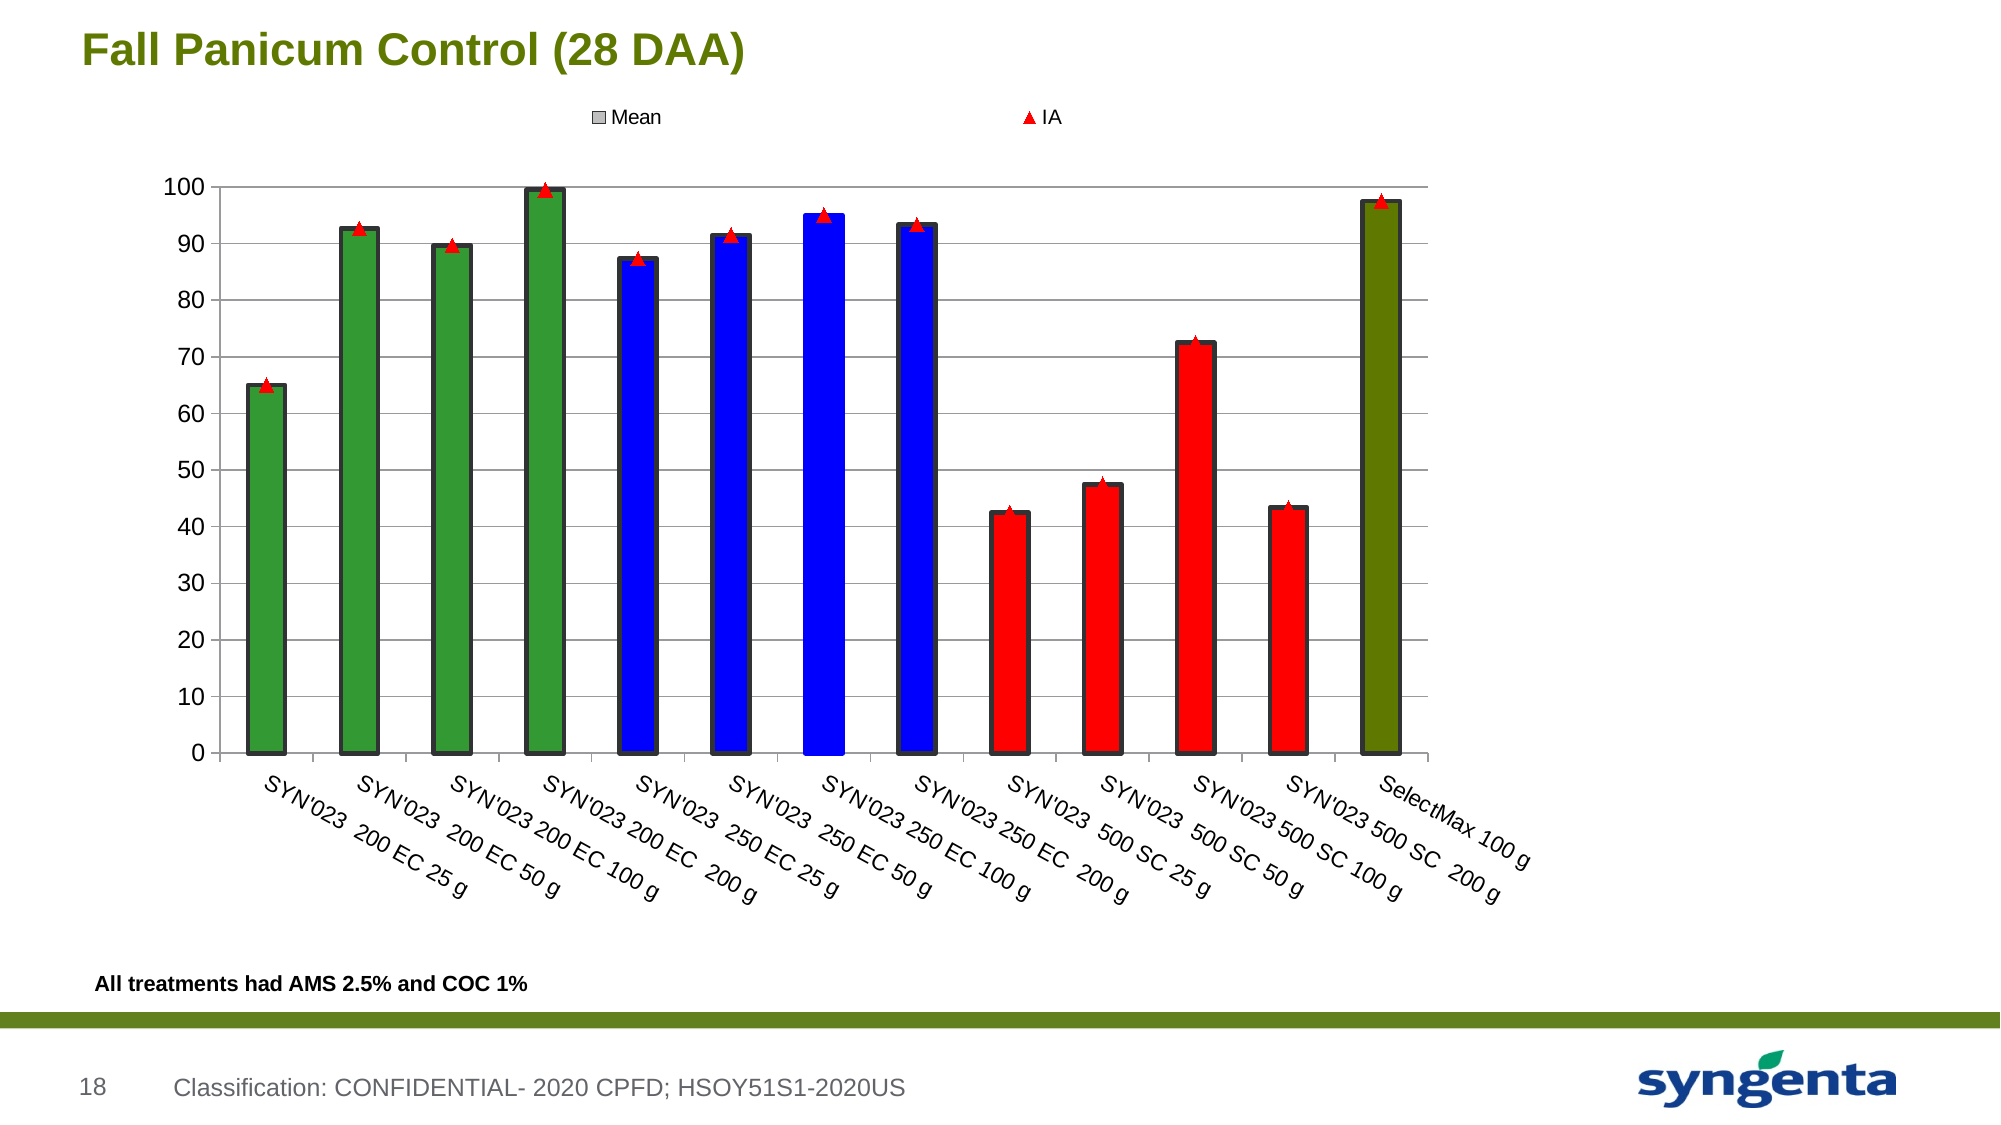

# Fall Panicum Control (28 DAA)

### Chart

| Category | Mean | IA |
|---|---|---|
| SYN'023  200 EC 25 g | 65.0 | 65.0 |
| SYN'023  200 EC 50 g | 92.666666666666 | 92.666666666666 |
| SYN'023 200 EC 100 g | 89.666666666666 | 89.666666666666 |
| SYN'023 200 EC  200 g | 99.5 | 99.5 |
| SYN'023  250 EC 25 g | 87.33333333333299 | 87.33333333333299 |
| SYN'023  250 EC 50 g | 91.5 | 91.5 |
| SYN'023 250 EC 100 g | 95.0 | 95.0 |
| SYN'023 250 EC  200 g | 93.33333333333299 | 93.33333333333299 |
| SYN'023  500 SC 25 g | 42.5 | 42.5 |
| SYN'023  500 SC 50 g | 47.5 | 47.5 |
| SYN'023 500 SC 100 g | 72.5 | 72.5 |
| SYN'023 500 SC  200 g | 43.333333333333 | 43.333333333333 |
| SelectMax 100 g | 97.5 | 97.5 |
All treatments had AMS 2.5% and COC 1%
Classification: CONFIDENTIAL- 2020 CPFD; HSOY51S1-2020US